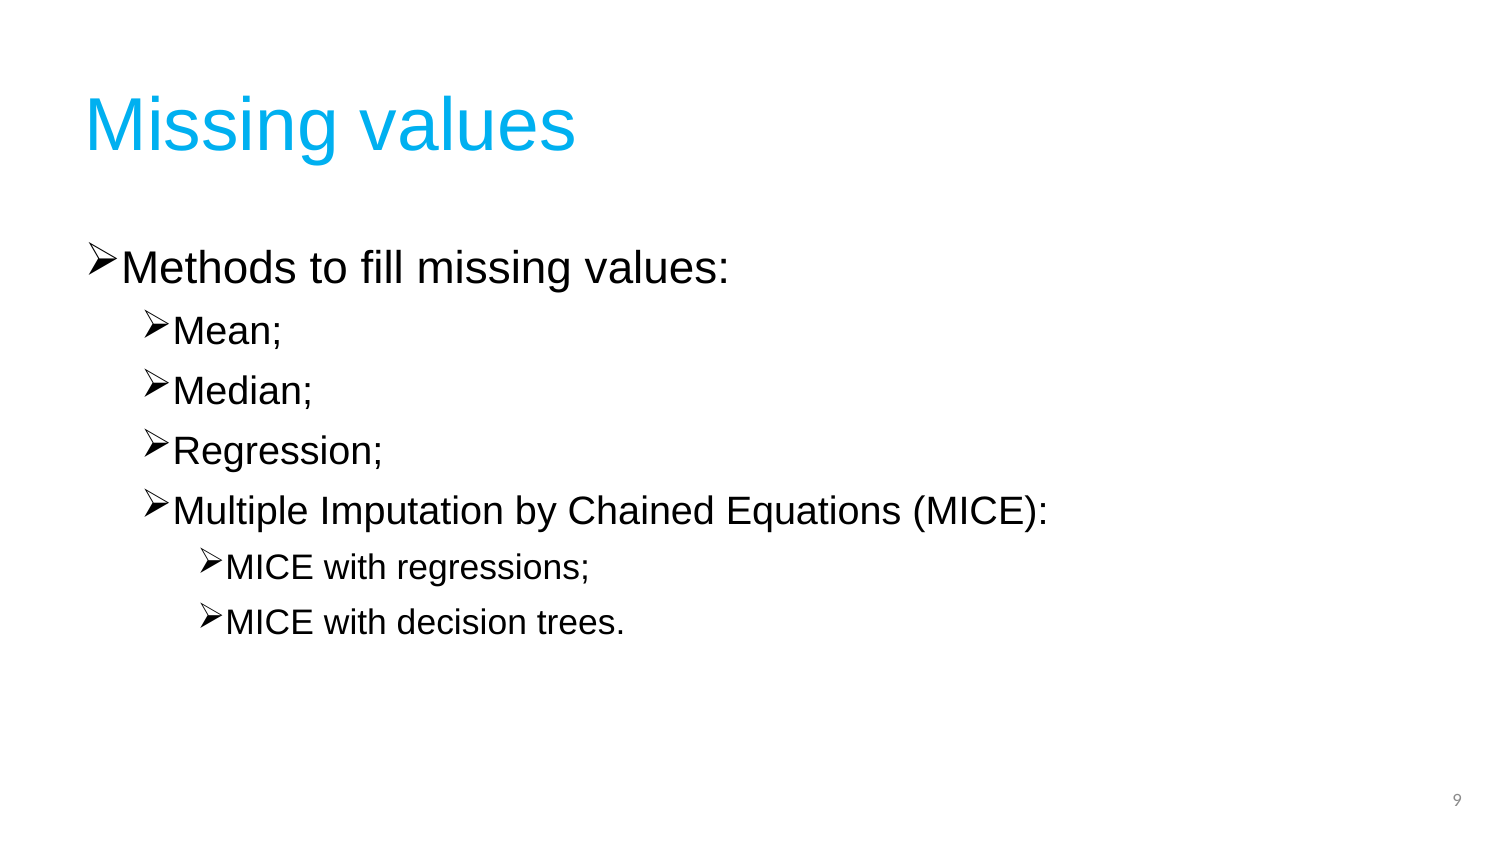

# Missing values
Methods to fill missing values:
Mean;
Median;
Regression;
Multiple Imputation by Chained Equations (MICE):
MICE with regressions;
MICE with decision trees.

9